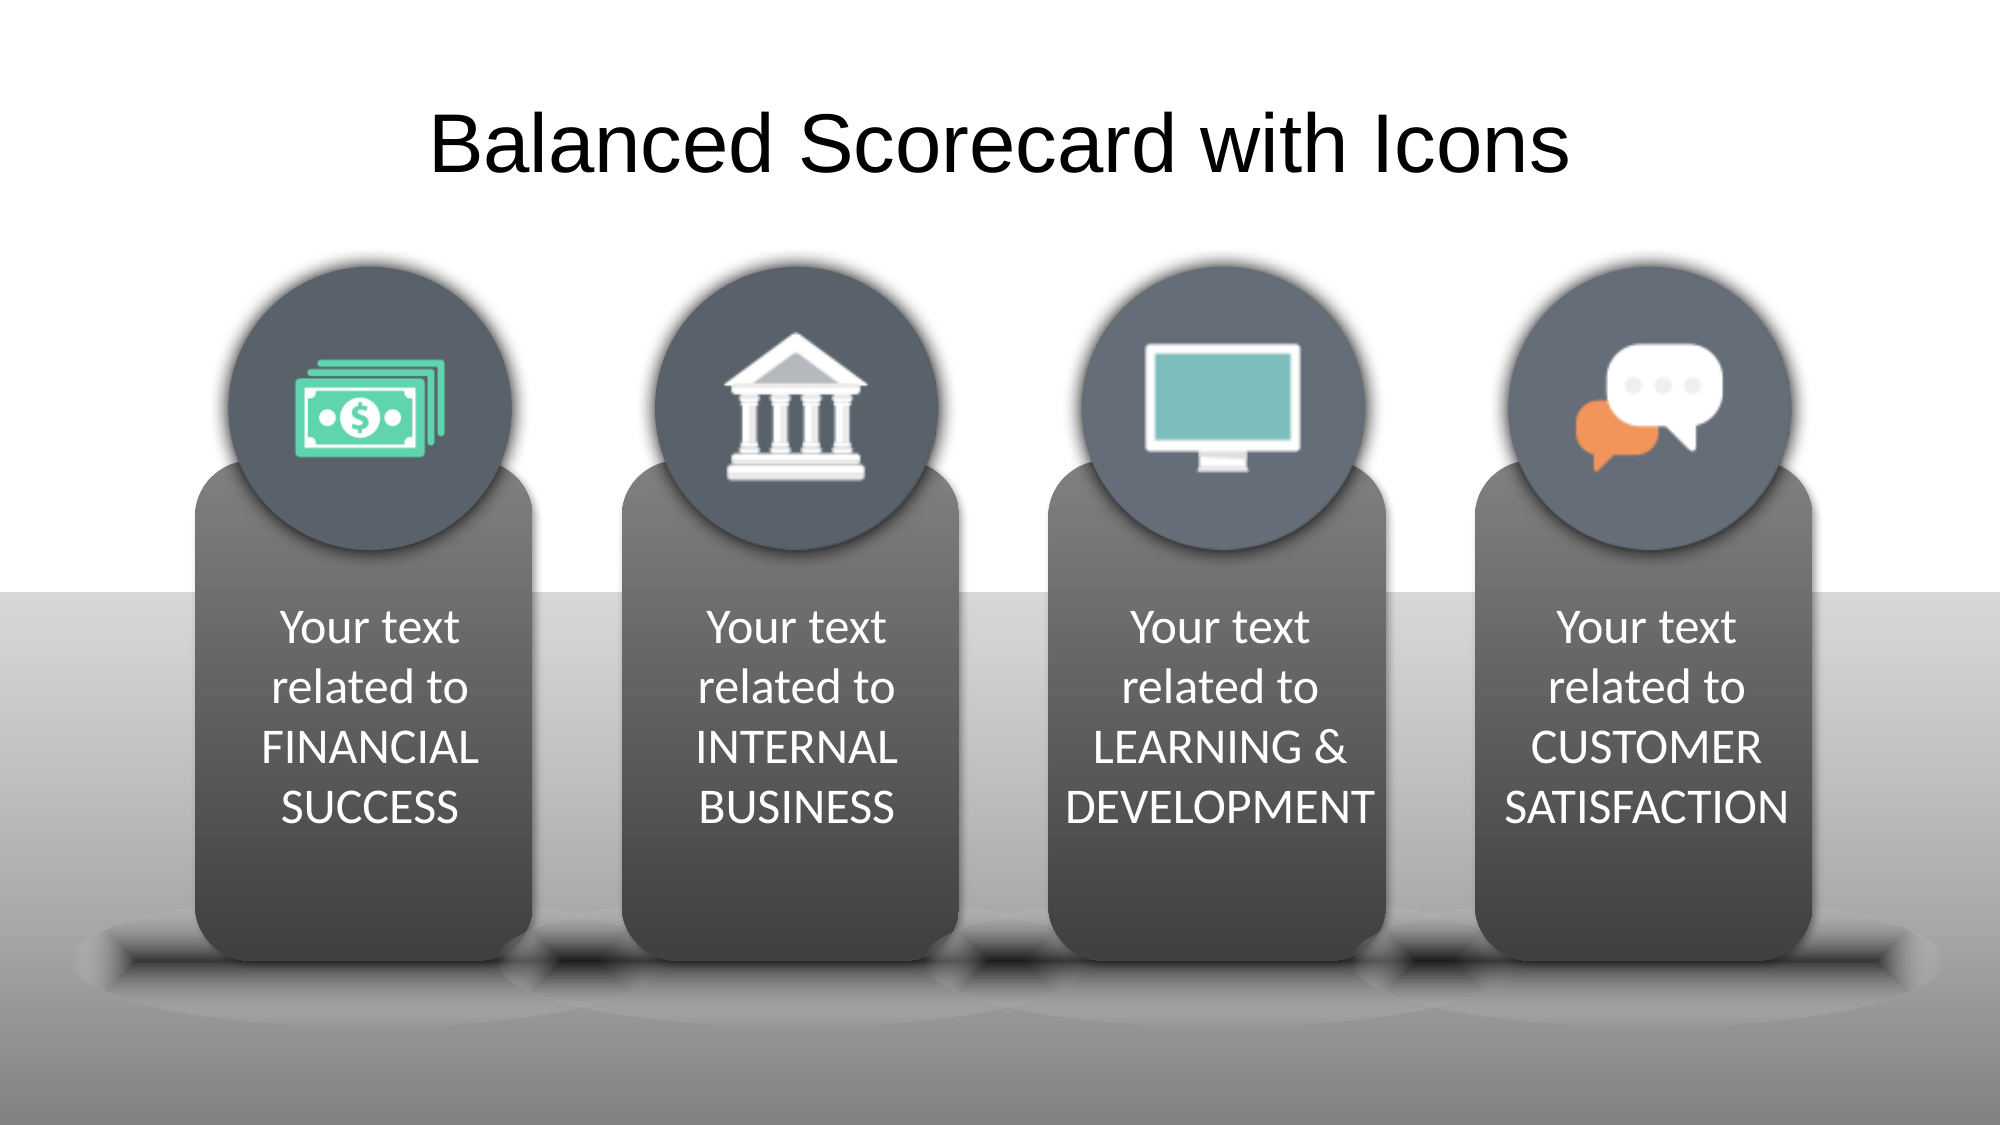

# Balanced Scorecard with Icons

Your text related to FINANCIAL SUCCESS

Your text related to INTERNAL BUSINESS

Your text related to LEARNING & DEVELOPMENT

Your text related to CUSTOMER SATISFACTION